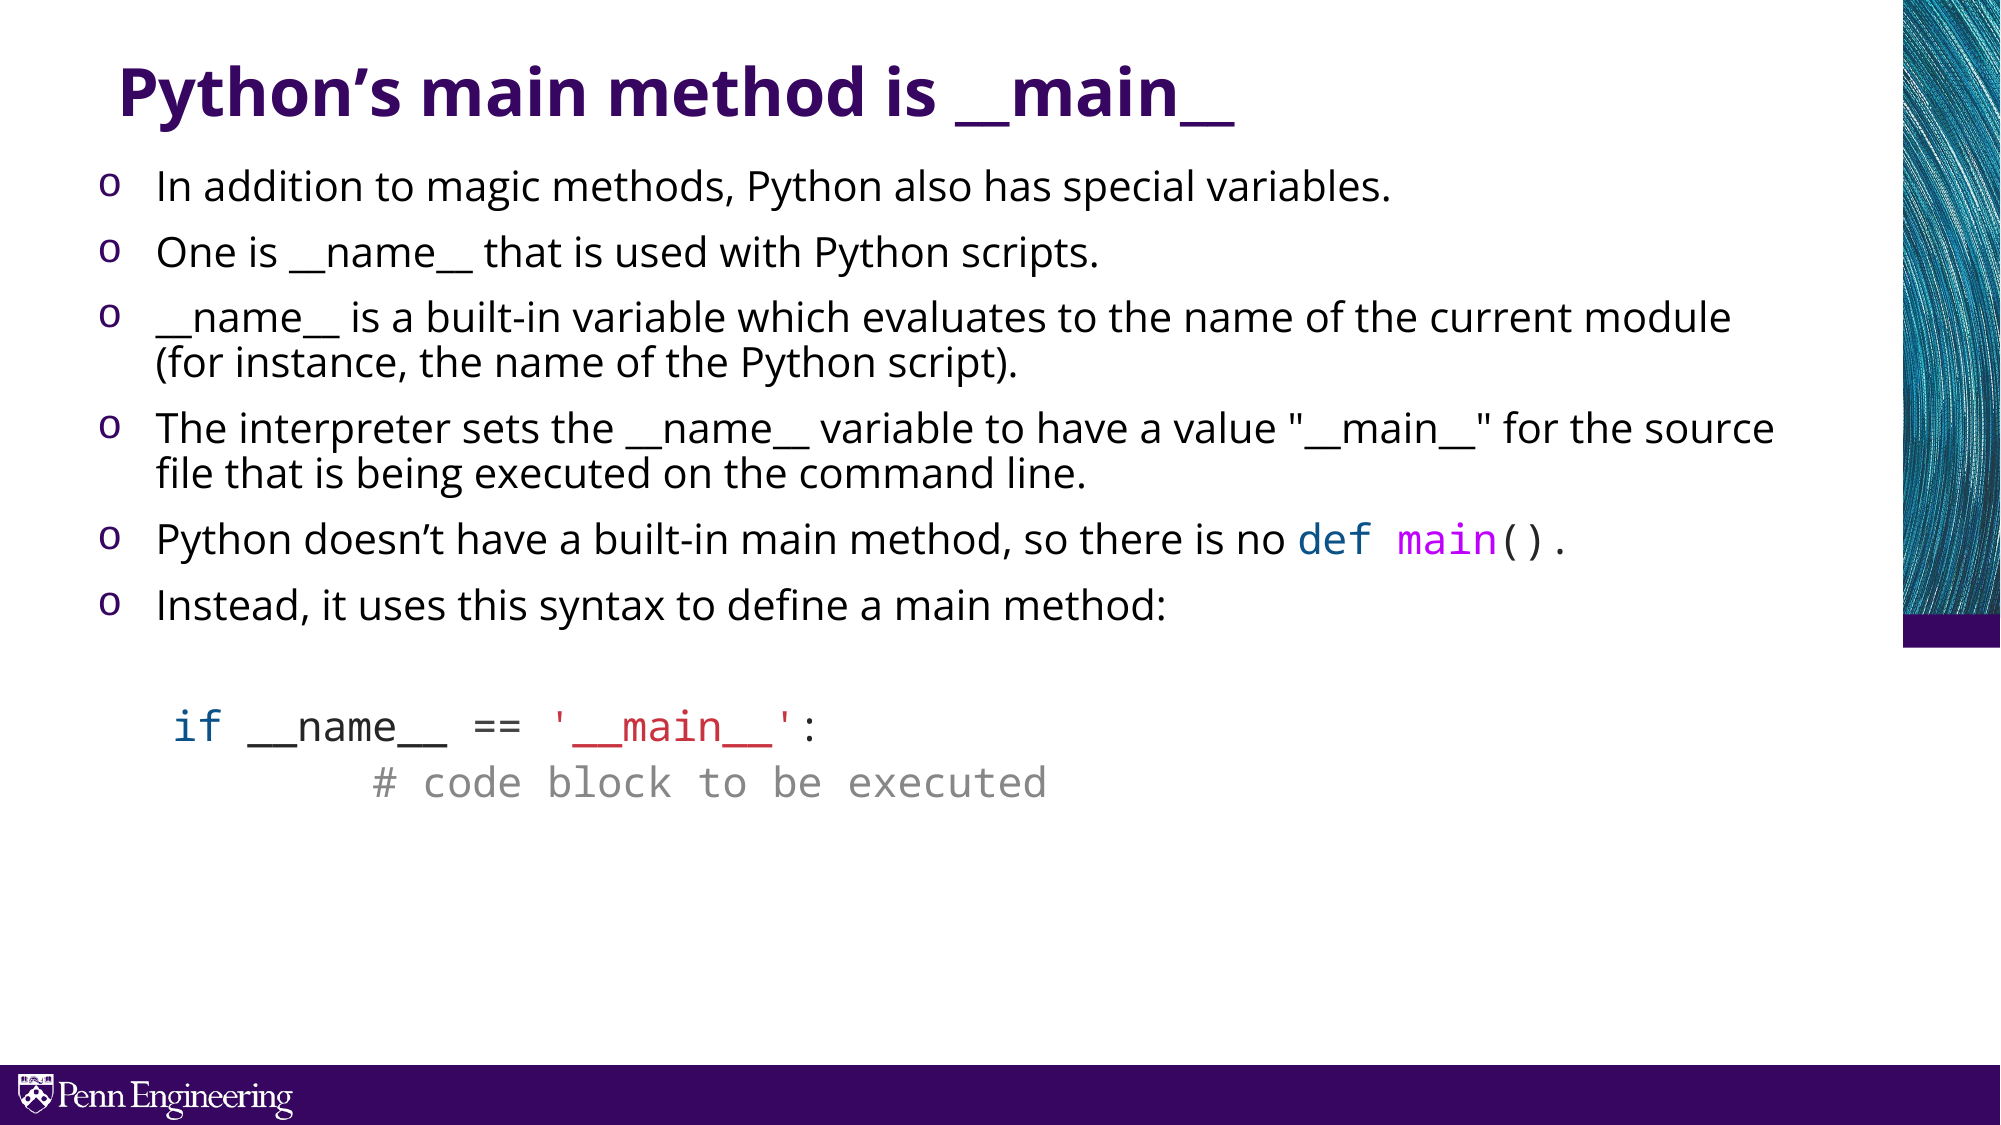

Python’s main method is __main__
In addition to magic methods, Python also has special variables.
One is __name__ that is used with Python scripts.
__name__ is a built-in variable which evaluates to the name of the current module (for instance, the name of the Python script).
The interpreter sets the __name__ variable to have a value "__main__" for the source file that is being executed on the command line.
Python doesn’t have a built-in main method, so there is no def main().
Instead, it uses this syntax to define a main method:

if __name__ == '__main__':
        # code block to be executed